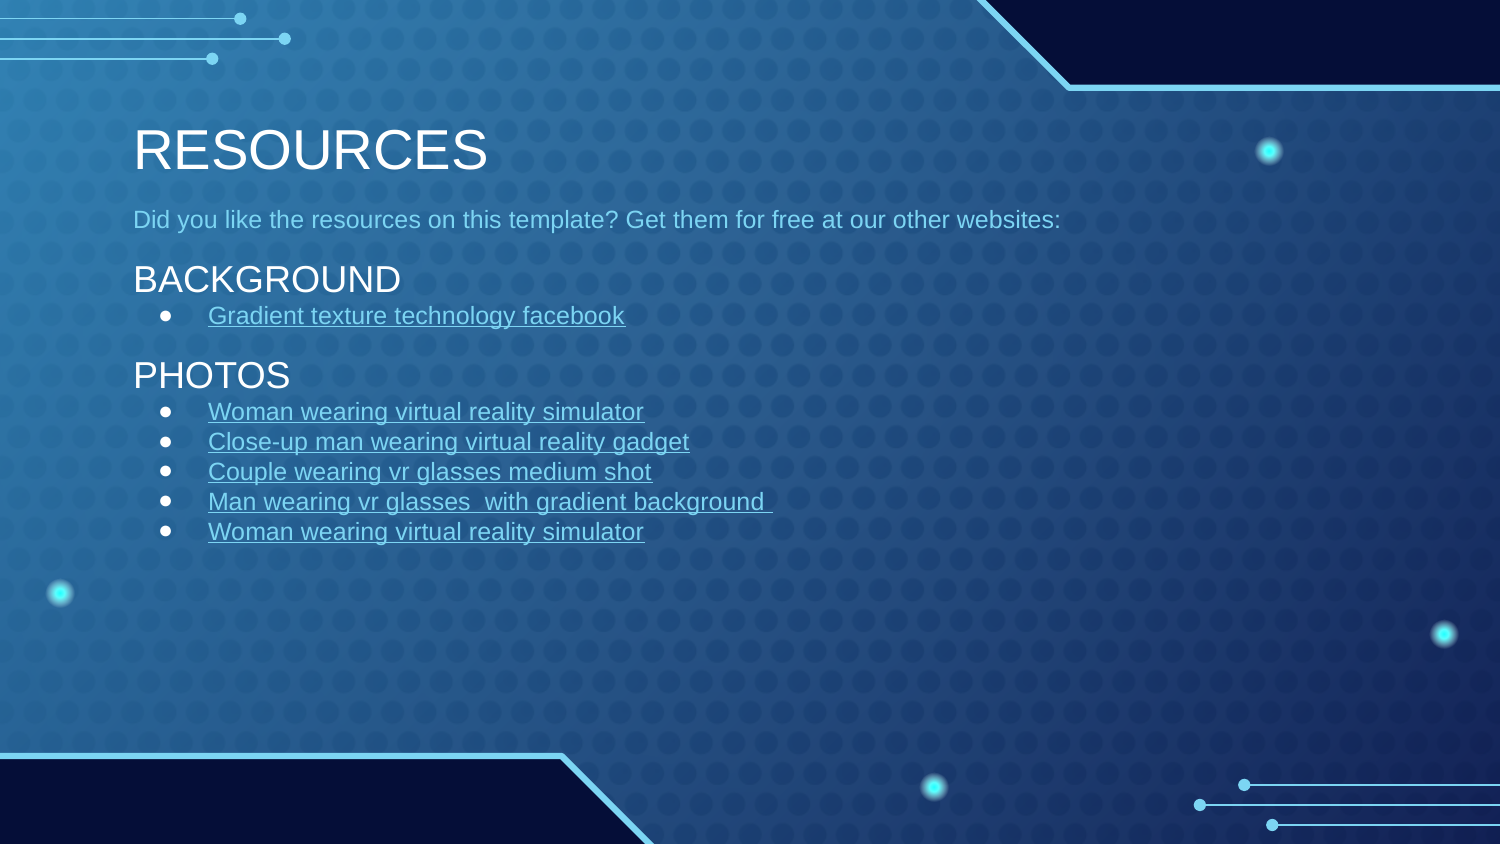

# RESOURCES
Did you like the resources on this template? Get them for free at our other websites:
BACKGROUND
Gradient texture technology facebook
PHOTOS
Woman wearing virtual reality simulator
Close-up man wearing virtual reality gadget
Couple wearing vr glasses medium shot
Man wearing vr glasses  with gradient background
Woman wearing virtual reality simulator